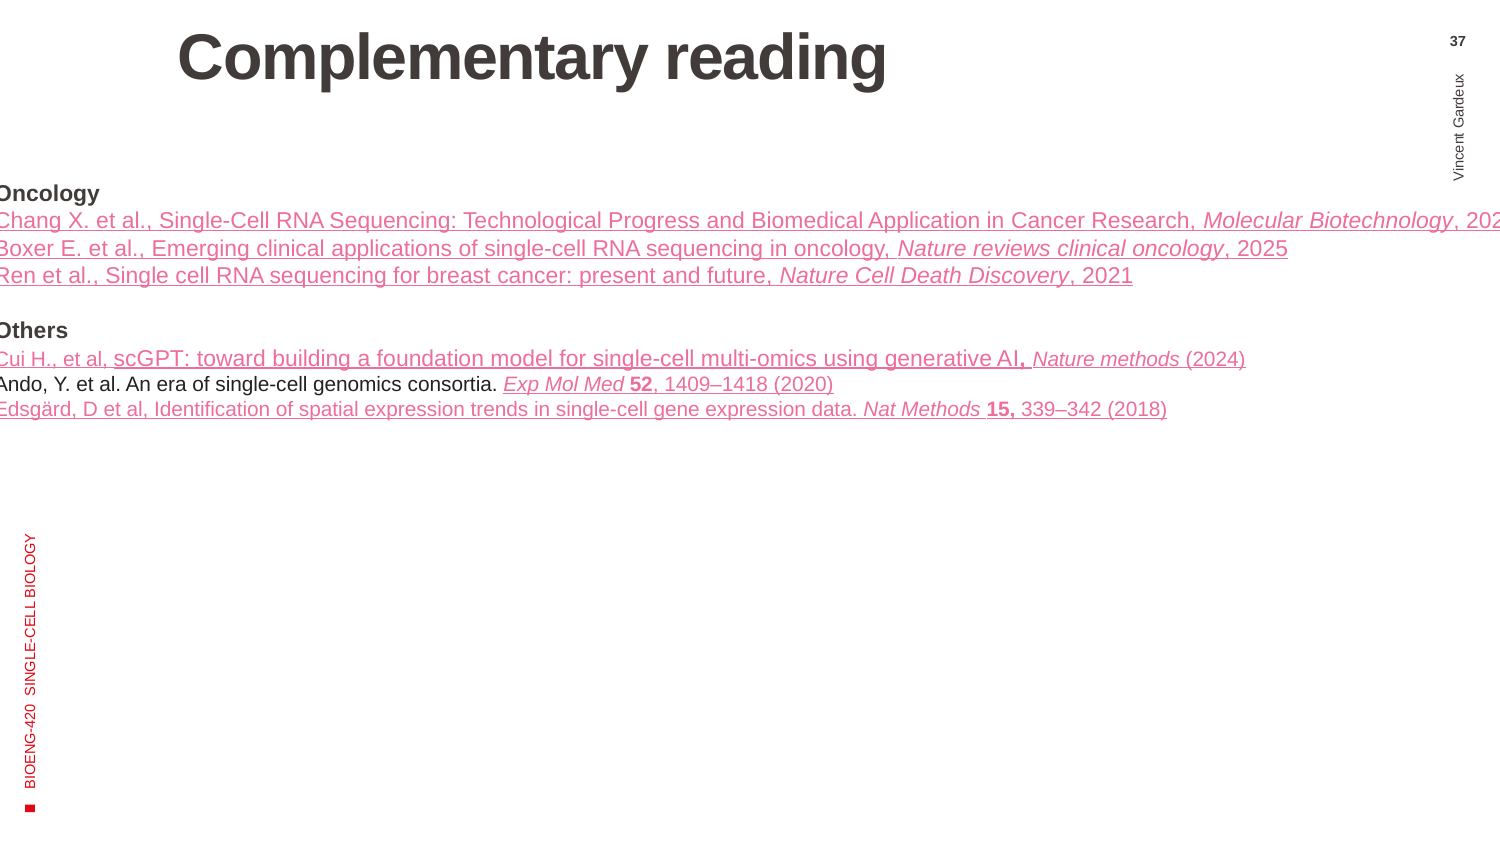

# Complementary reading
37
Oncology
Chang X. et al., Single-Cell RNA Sequencing: Technological Progress and Biomedical Application in Cancer Research, Molecular Biotechnology, 2023
Boxer E. et al., Emerging clinical applications of single-cell RNA sequencing in oncology, Nature reviews clinical oncology, 2025
Ren et al., Single cell RNA sequencing for breast cancer: present and future, Nature Cell Death Discovery, 2021

Others
Cui H., et al, scGPT: toward building a foundation model for single-cell multi-omics using generative AI, Nature methods (2024)
Ando, Y. et al. An era of single-cell genomics consortia. Exp Mol Med 52, 1409–1418 (2020)
Edsgärd, D et al, Identification of spatial expression trends in single-cell gene expression data. Nat Methods 15, 339–342 (2018)
Vincent Gardeux
BIOENG-420  SINGLE-CELL BIOLOGY